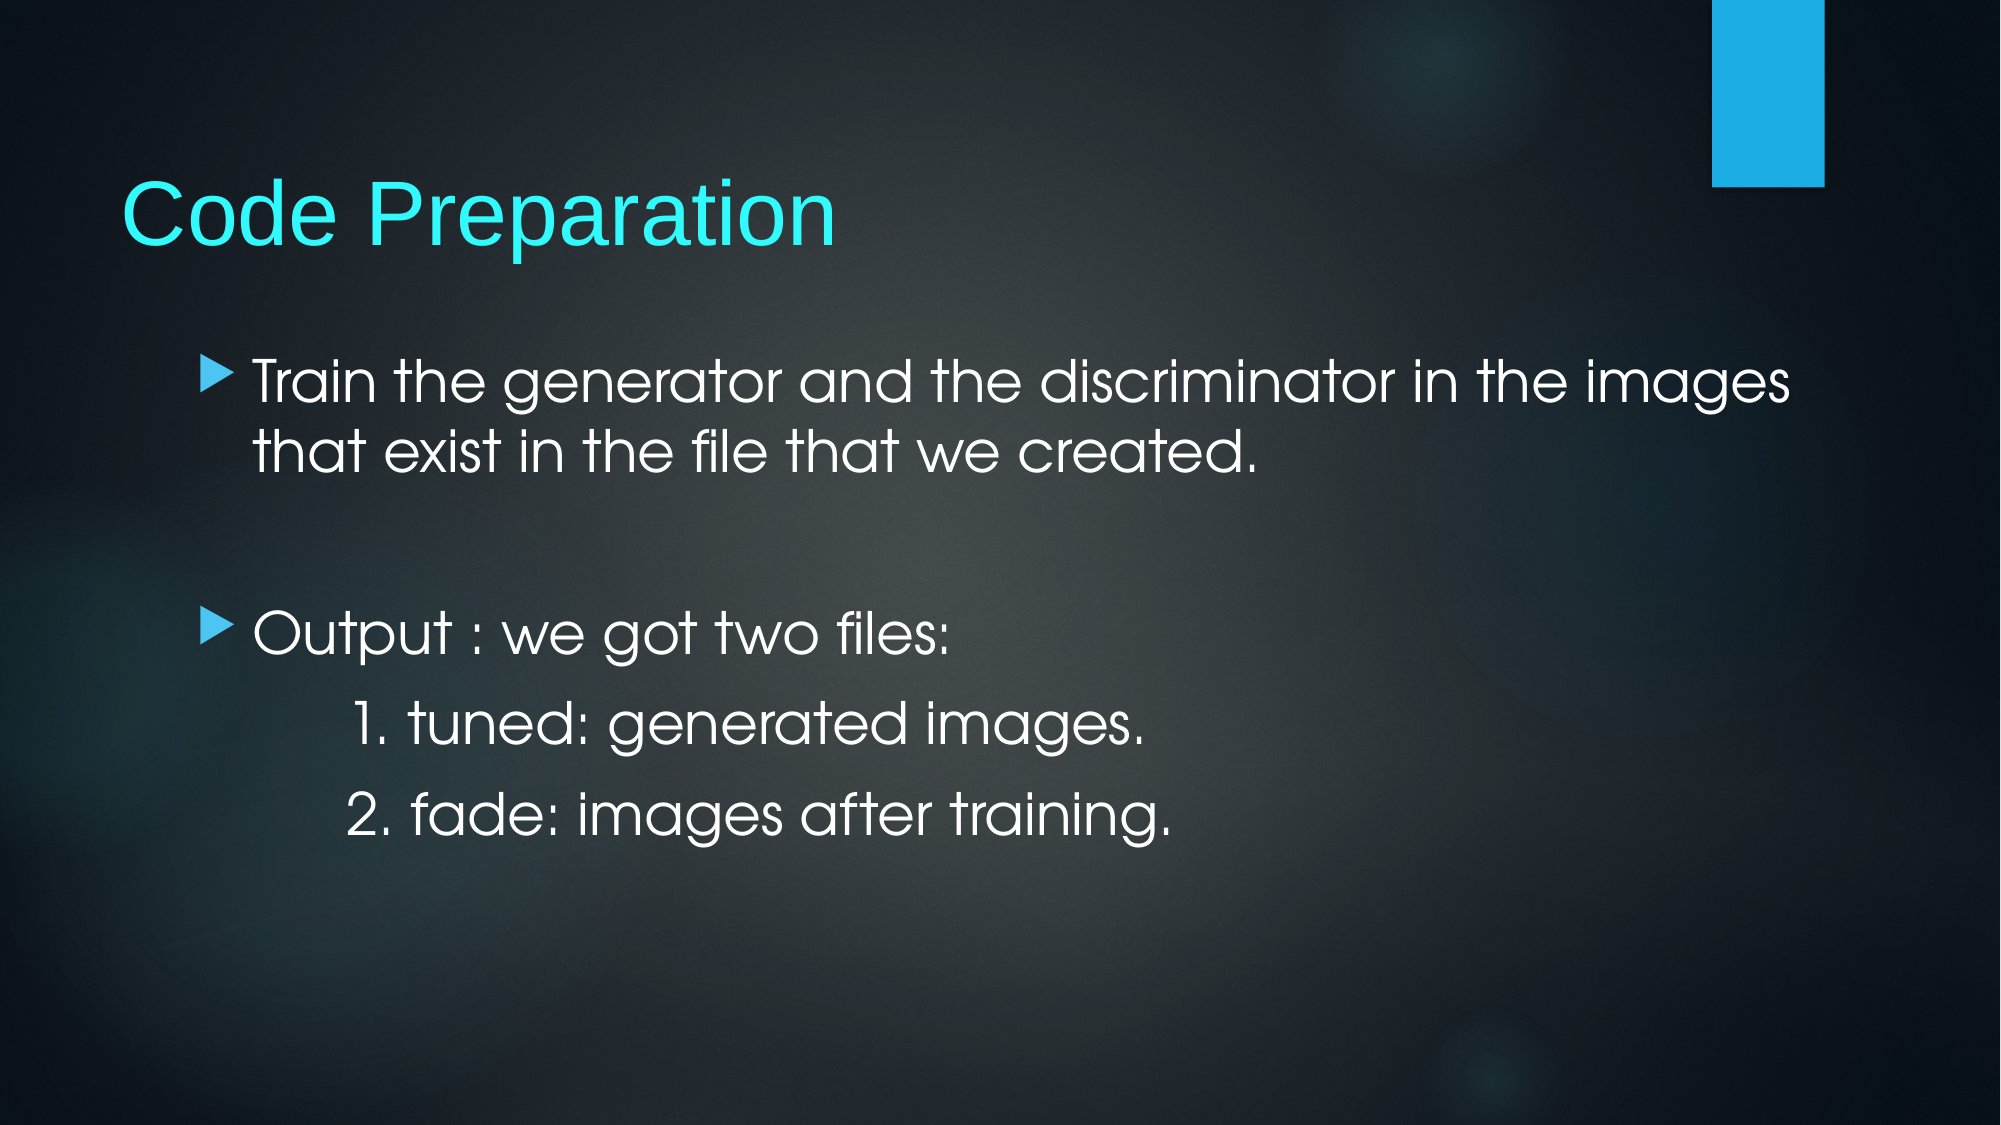

# Code Preparation
Train the generator and the discriminator in the images that exist in the file that we created.

Output : we got two files:
	1. tuned: generated images.
	2. fade: images after training.